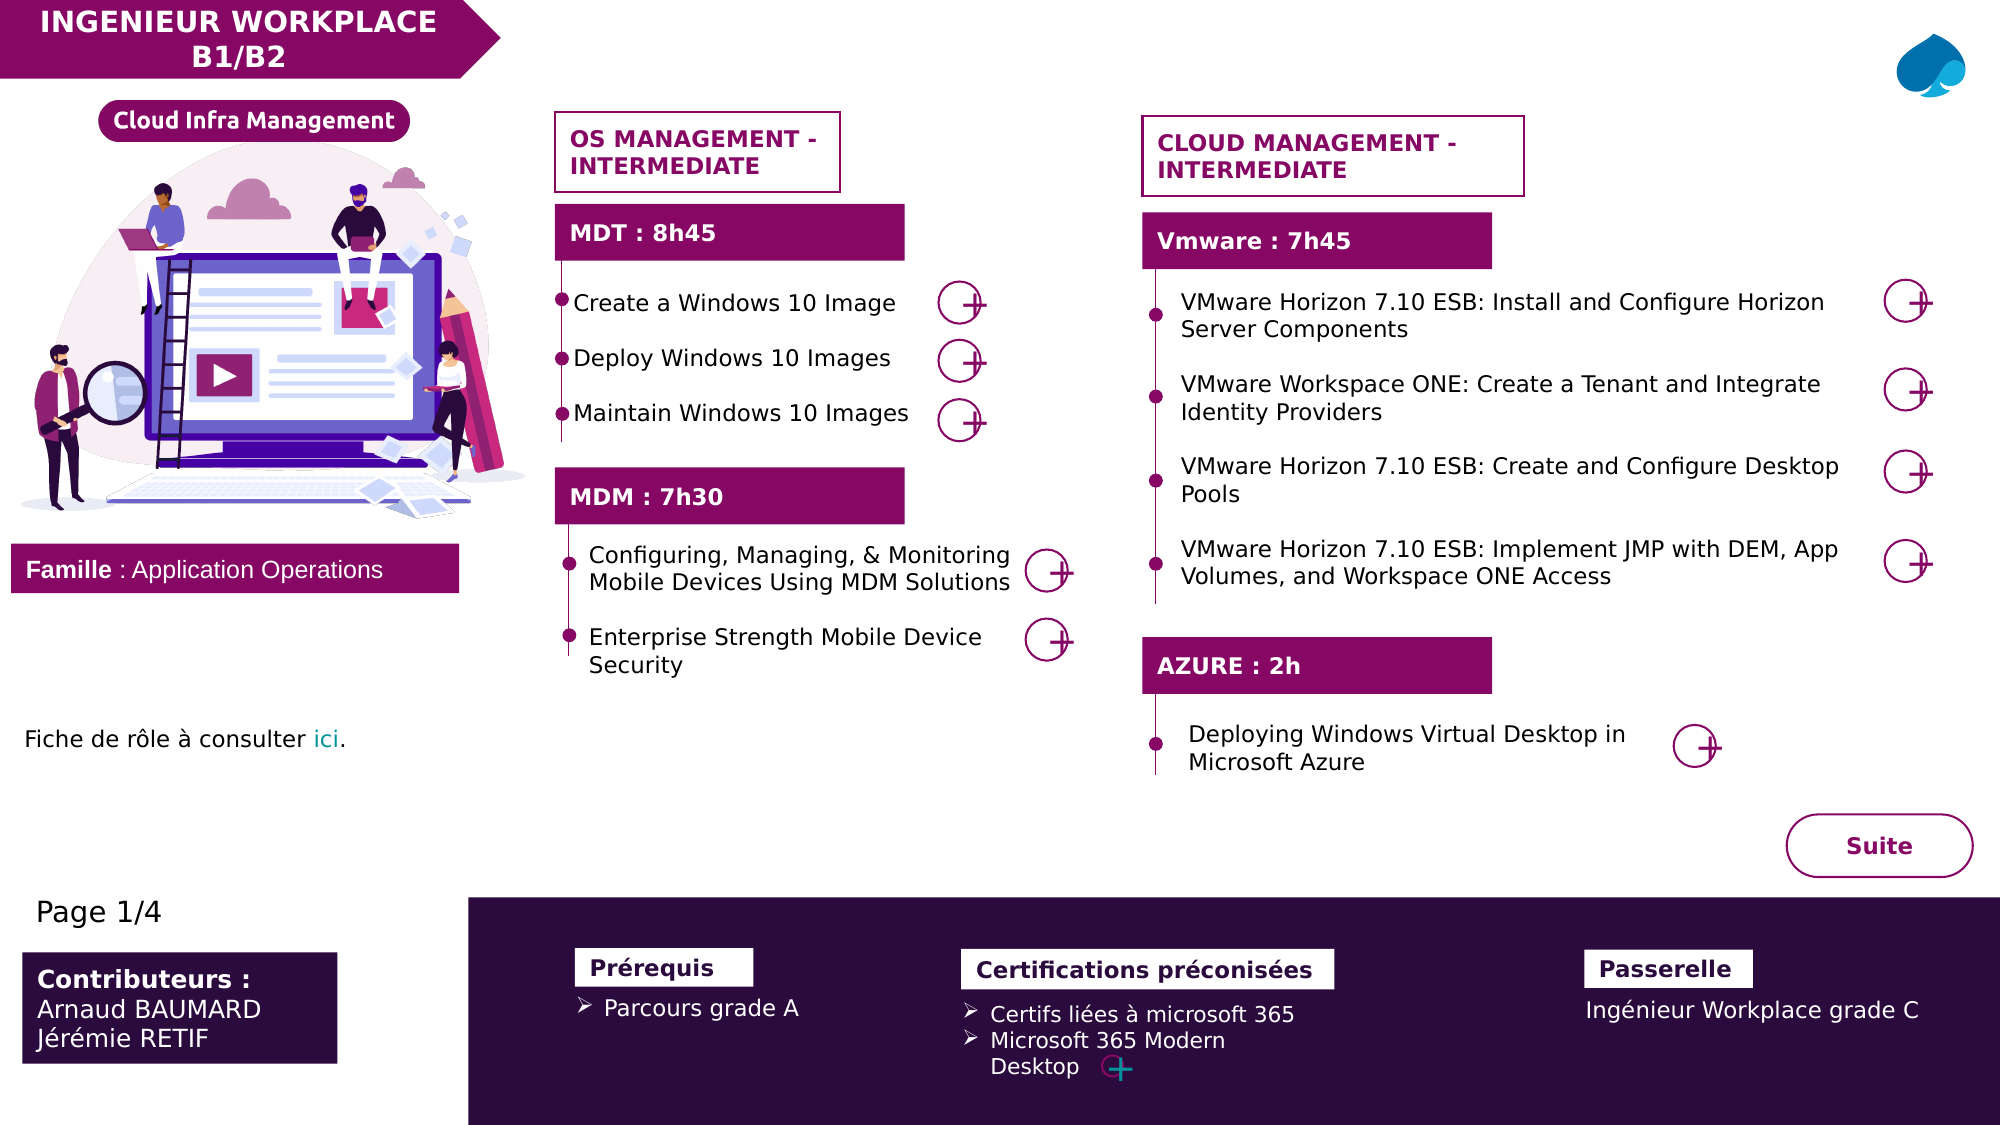

INGENIEUR WORKPLACE B1/B2
OS MANAGEMENT - INTERMEDIATE
CLOUD MANAGEMENT - INTERMEDIATE
MDT : 8h45
Vmware : 7h45
+
VMware Horizon 7.10 ESB: Install and Configure Horizon Server Components

VMware Workspace ONE: Create a Tenant and Integrate Identity Providers

VMware Horizon 7.10 ESB: Create and Configure Desktop Pools

VMware Horizon 7.10 ESB: Implement JMP with DEM, App Volumes, and Workspace ONE Access
Create a Windows 10 Image

Deploy Windows 10 Images

Maintain Windows 10 Images
+

+

+

+

+
MDM : 7h30

Configuring, Managing, & Monitoring Mobile Devices Using MDM Solutions

Enterprise Strength Mobile Device Security
+

+

+

AZURE : 2h
Deploying Windows Virtual Desktop in Microsoft Azure
Fiche de rôle à consulter ici.
+

Suite
Page 1/4

Prérequis
Parcours grade A
Certifications préconisées
Certifs liées à microsoft 365
Microsoft 365 Modern Desktop
Passerelle
Ingénieur Workplace grade C
Contributeurs :
Arnaud BAUMARD
Jérémie RETIF
+